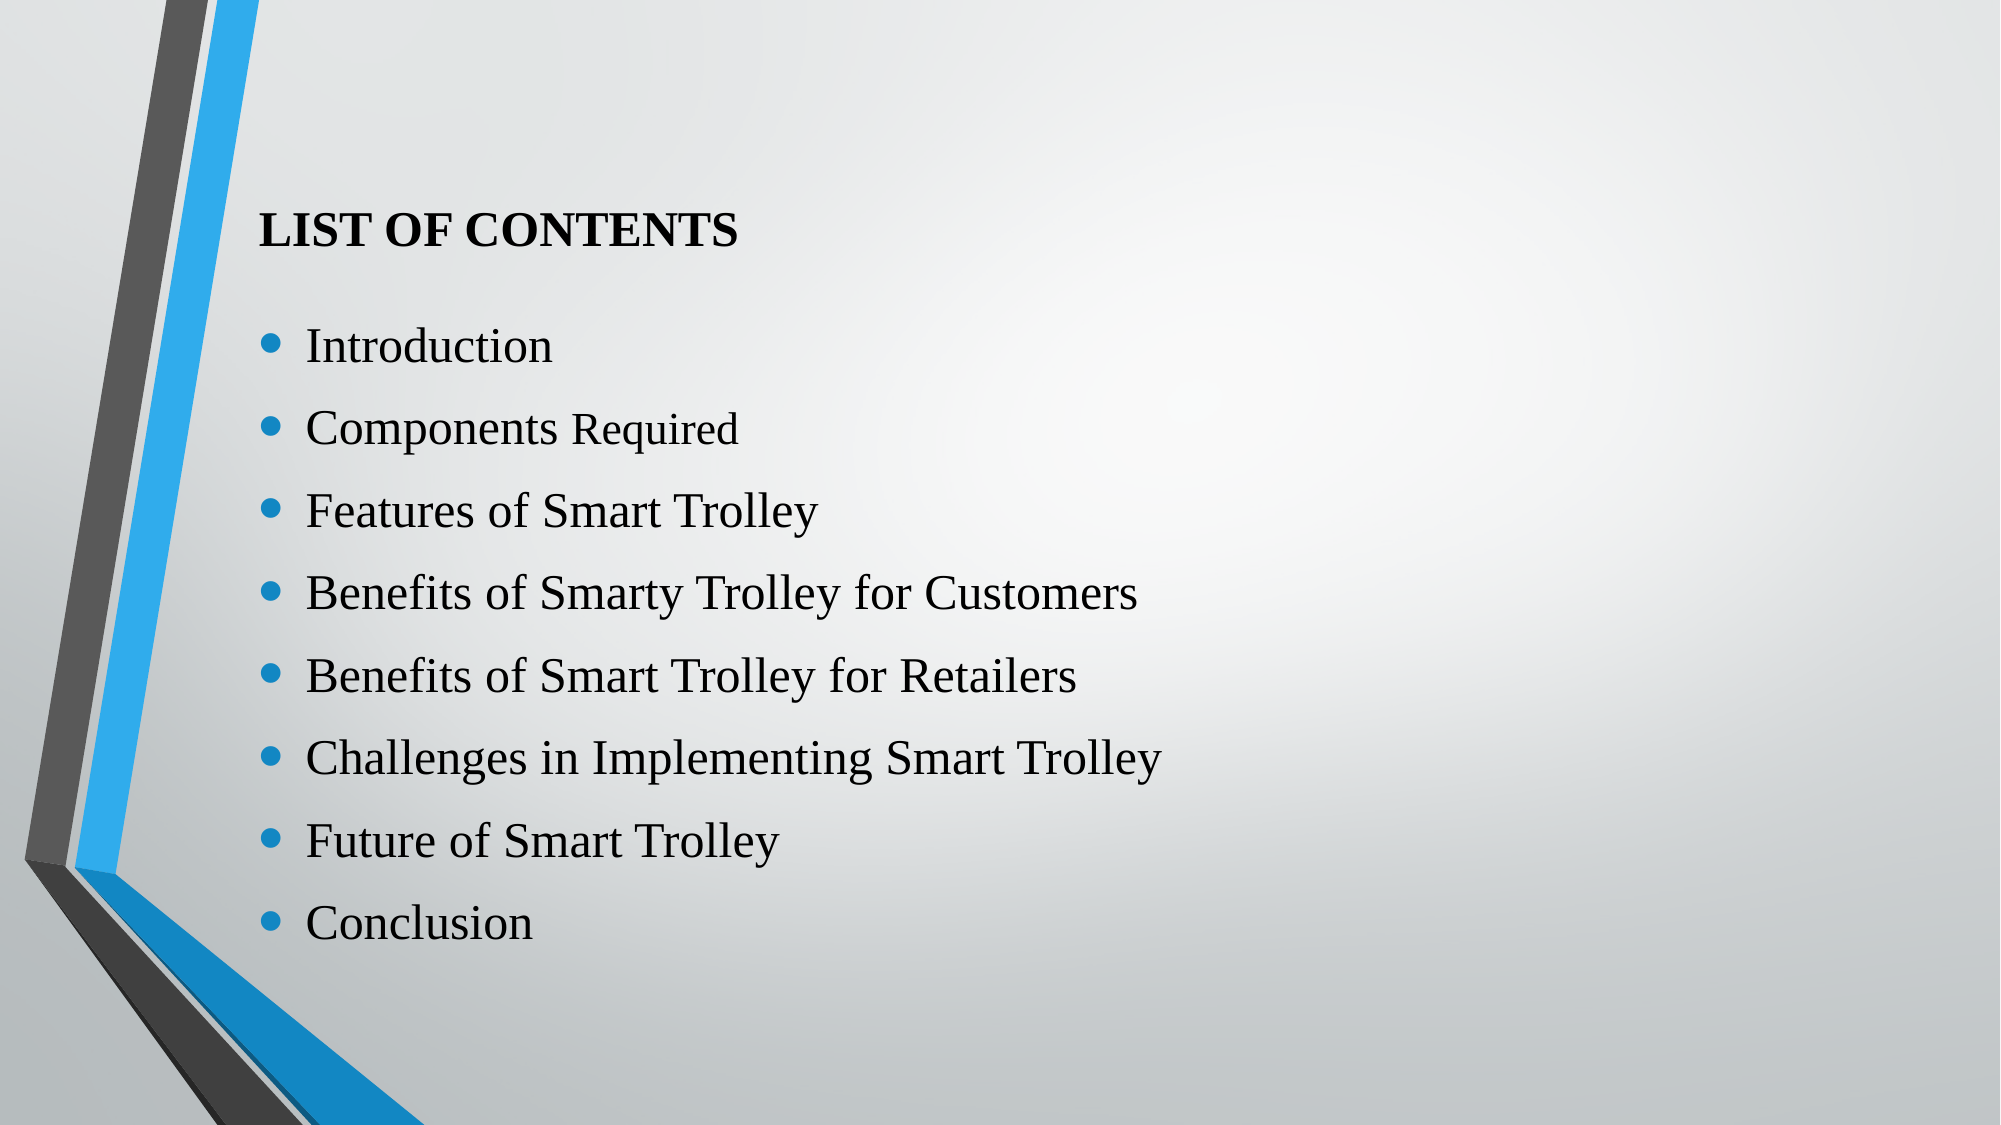

# LIST OF CONTENTS
Introduction
Components Required
Features of Smart Trolley
Benefits of Smarty Trolley for Customers
Benefits of Smart Trolley for Retailers
Challenges in Implementing Smart Trolley
Future of Smart Trolley
Conclusion